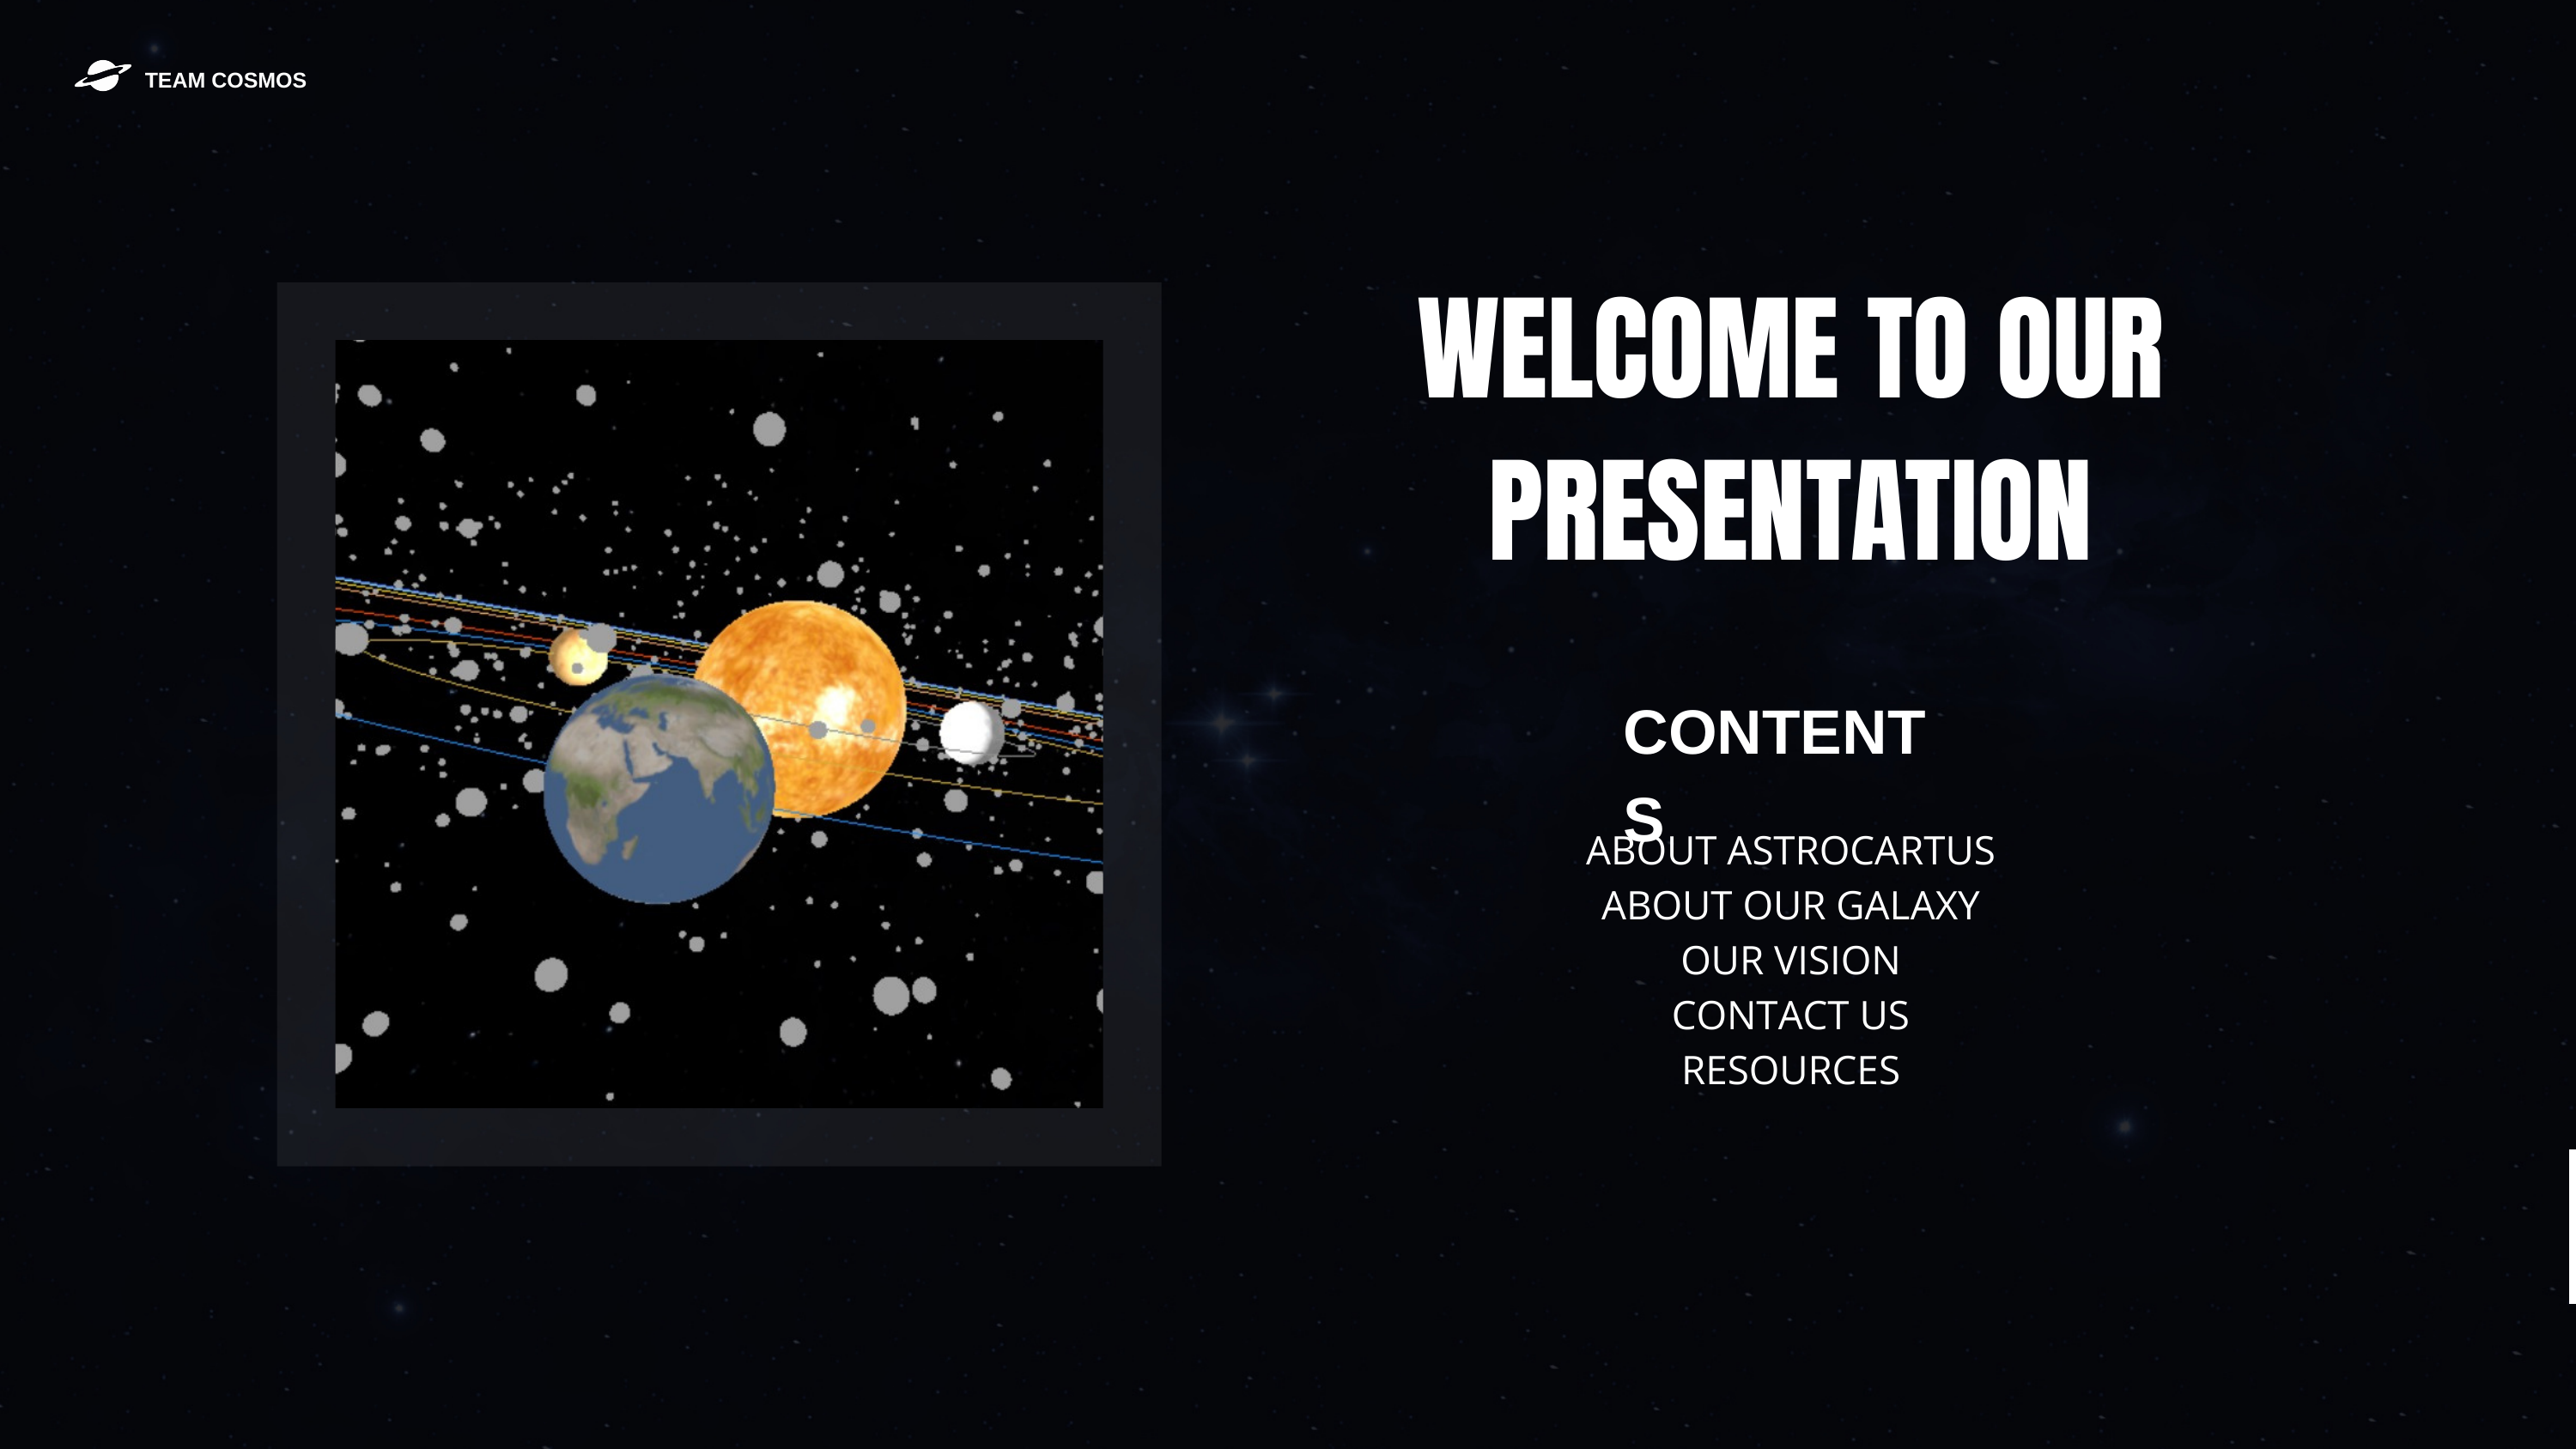

TEAM COSMOS

WELCOME TO OUR PRESENTATION

CONTENTS
ABOUT ASTROCARTUS
ABOUT OUR GALAXY
OUR VISION
CONTACT US
RESOURCES